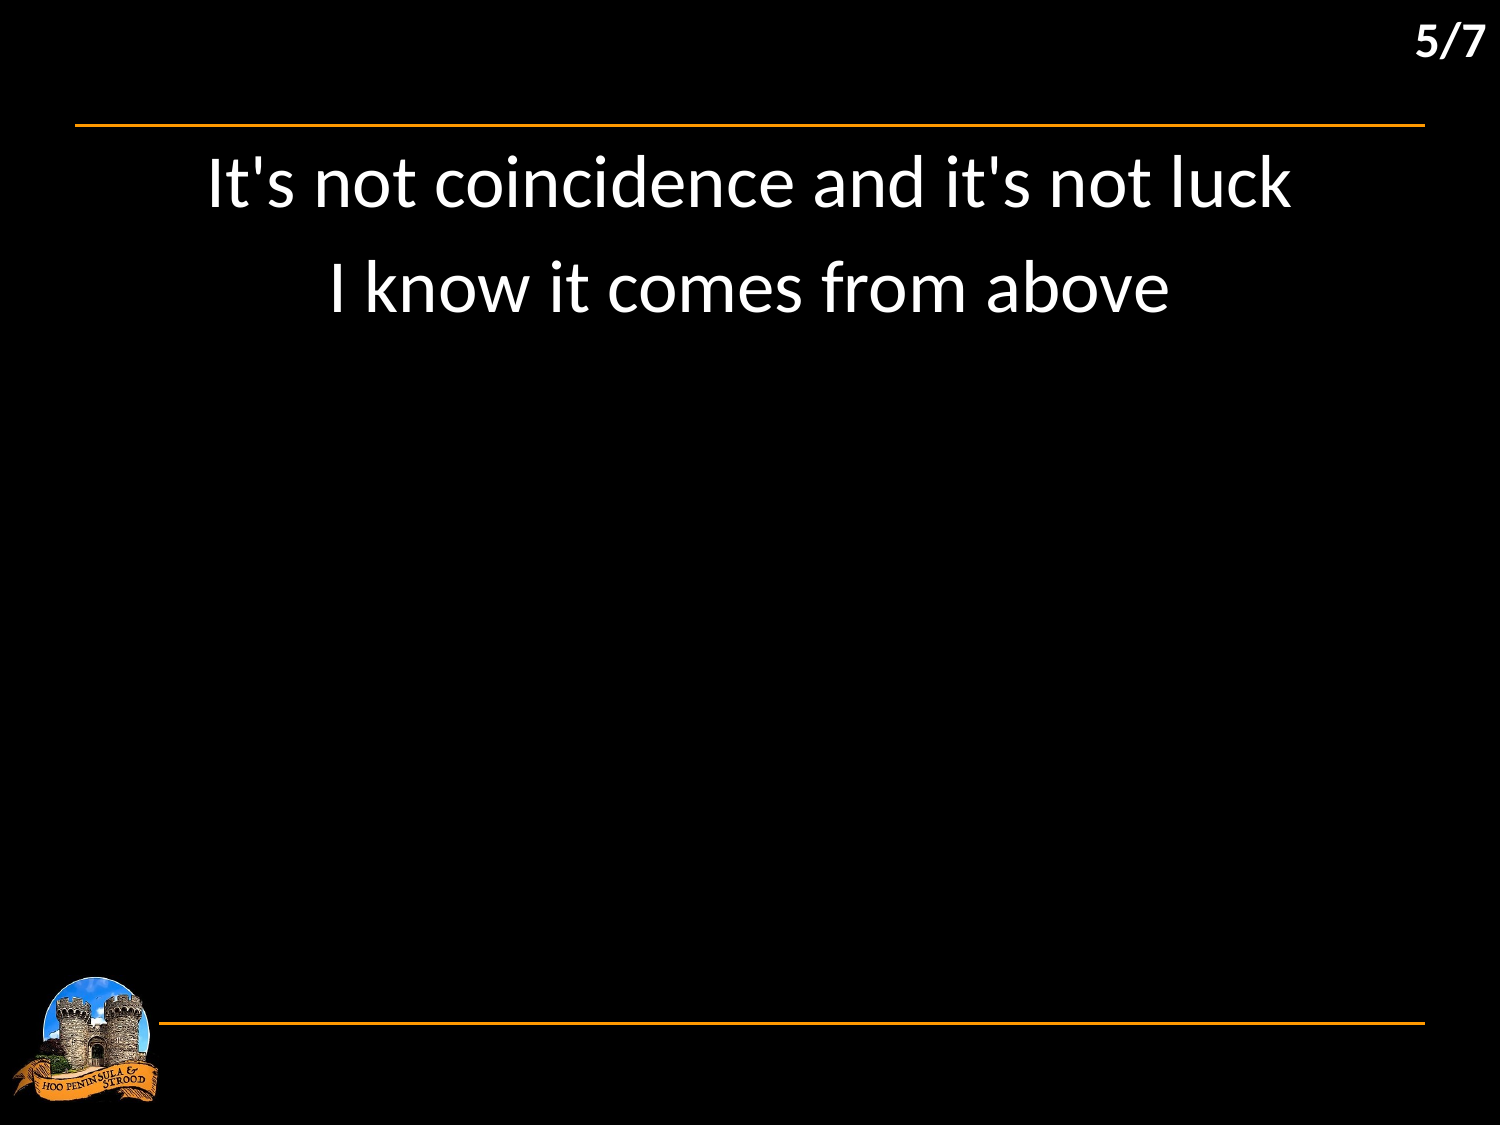

5/7
It's not coincidence and it's not luck
I know it comes from above